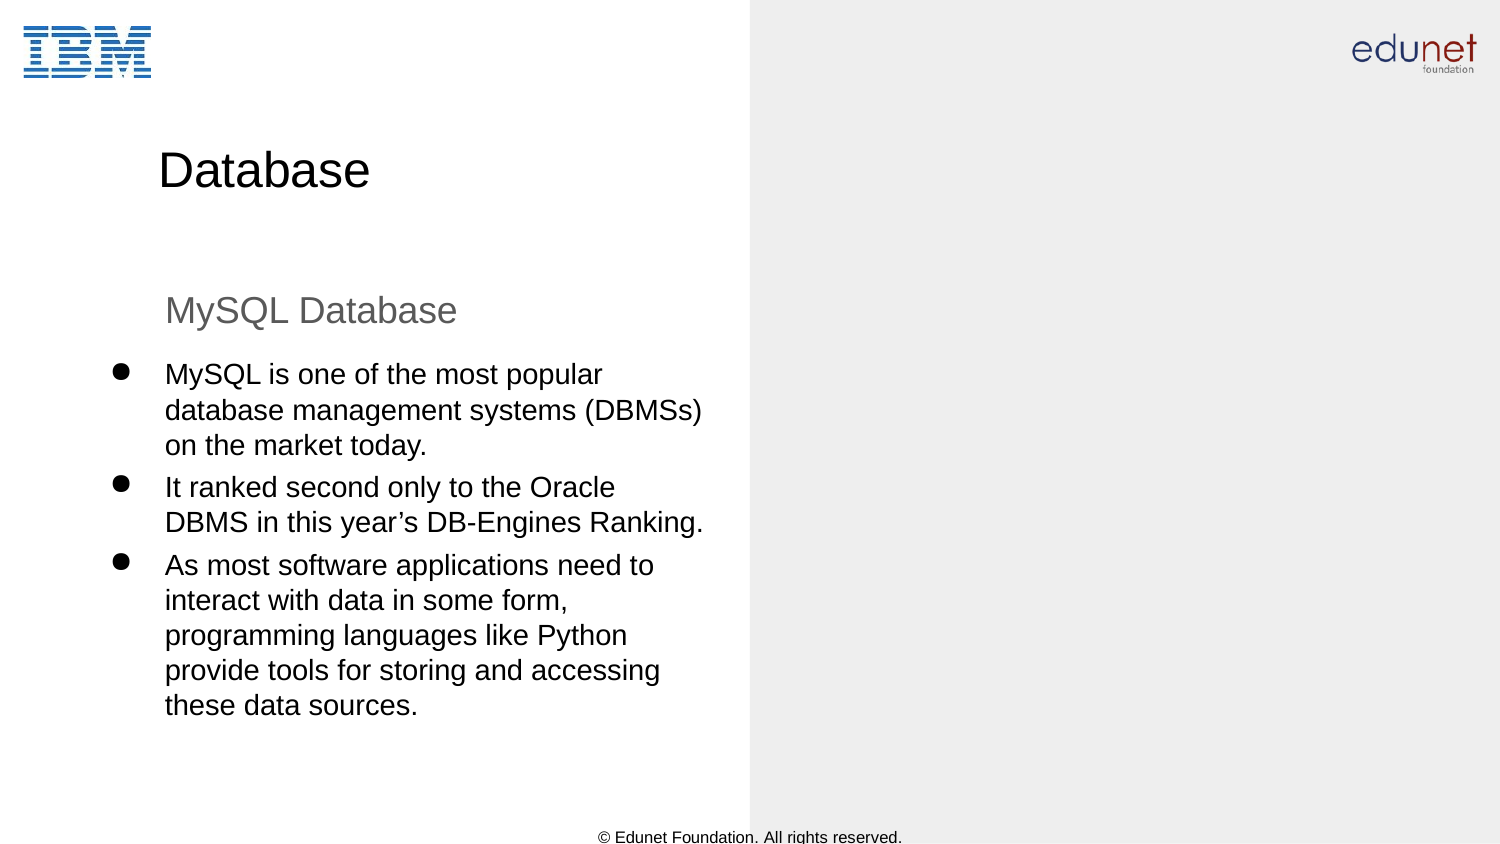

# Database
MySQL Database
MySQL is one of the most popular database management systems (DBMSs) on the market today.
It ranked second only to the Oracle DBMS in this year’s DB-Engines Ranking.
As most software applications need to interact with data in some form, programming languages like Python provide tools for storing and accessing these data sources.
© Edunet Foundation. All rights reserved.